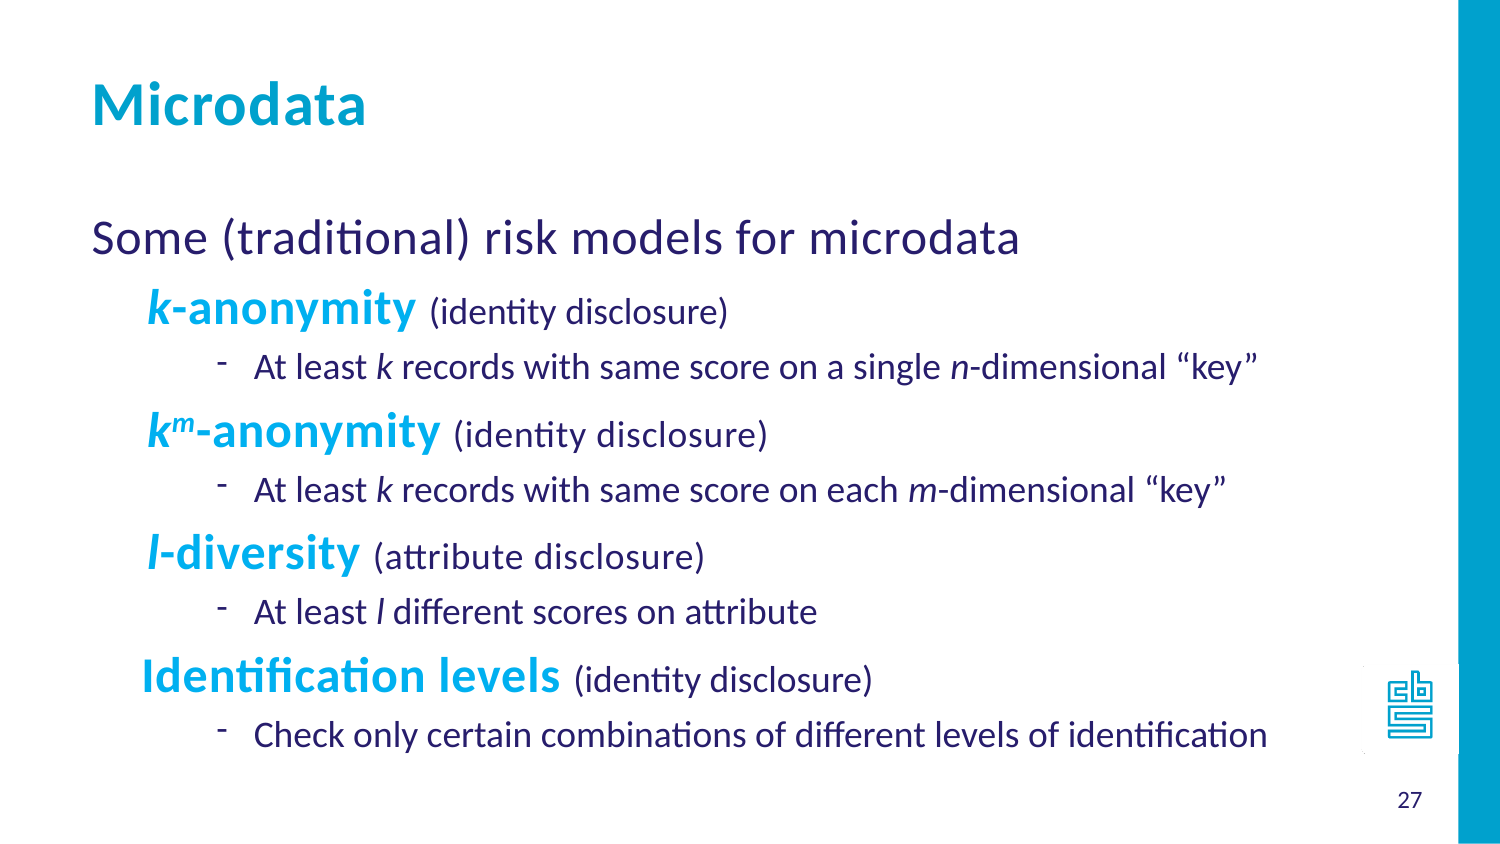

Microdata
Some (traditional) risk models for microdata
k-anonymity (identity disclosure)
At least k records with same score on a single n-dimensional “key”
km-anonymity (identity disclosure)
At least k records with same score on each m-dimensional “key”
l-diversity (attribute disclosure)
At least l different scores on attribute
Identification levels (identity disclosure)
Check only certain combinations of different levels of identification
27